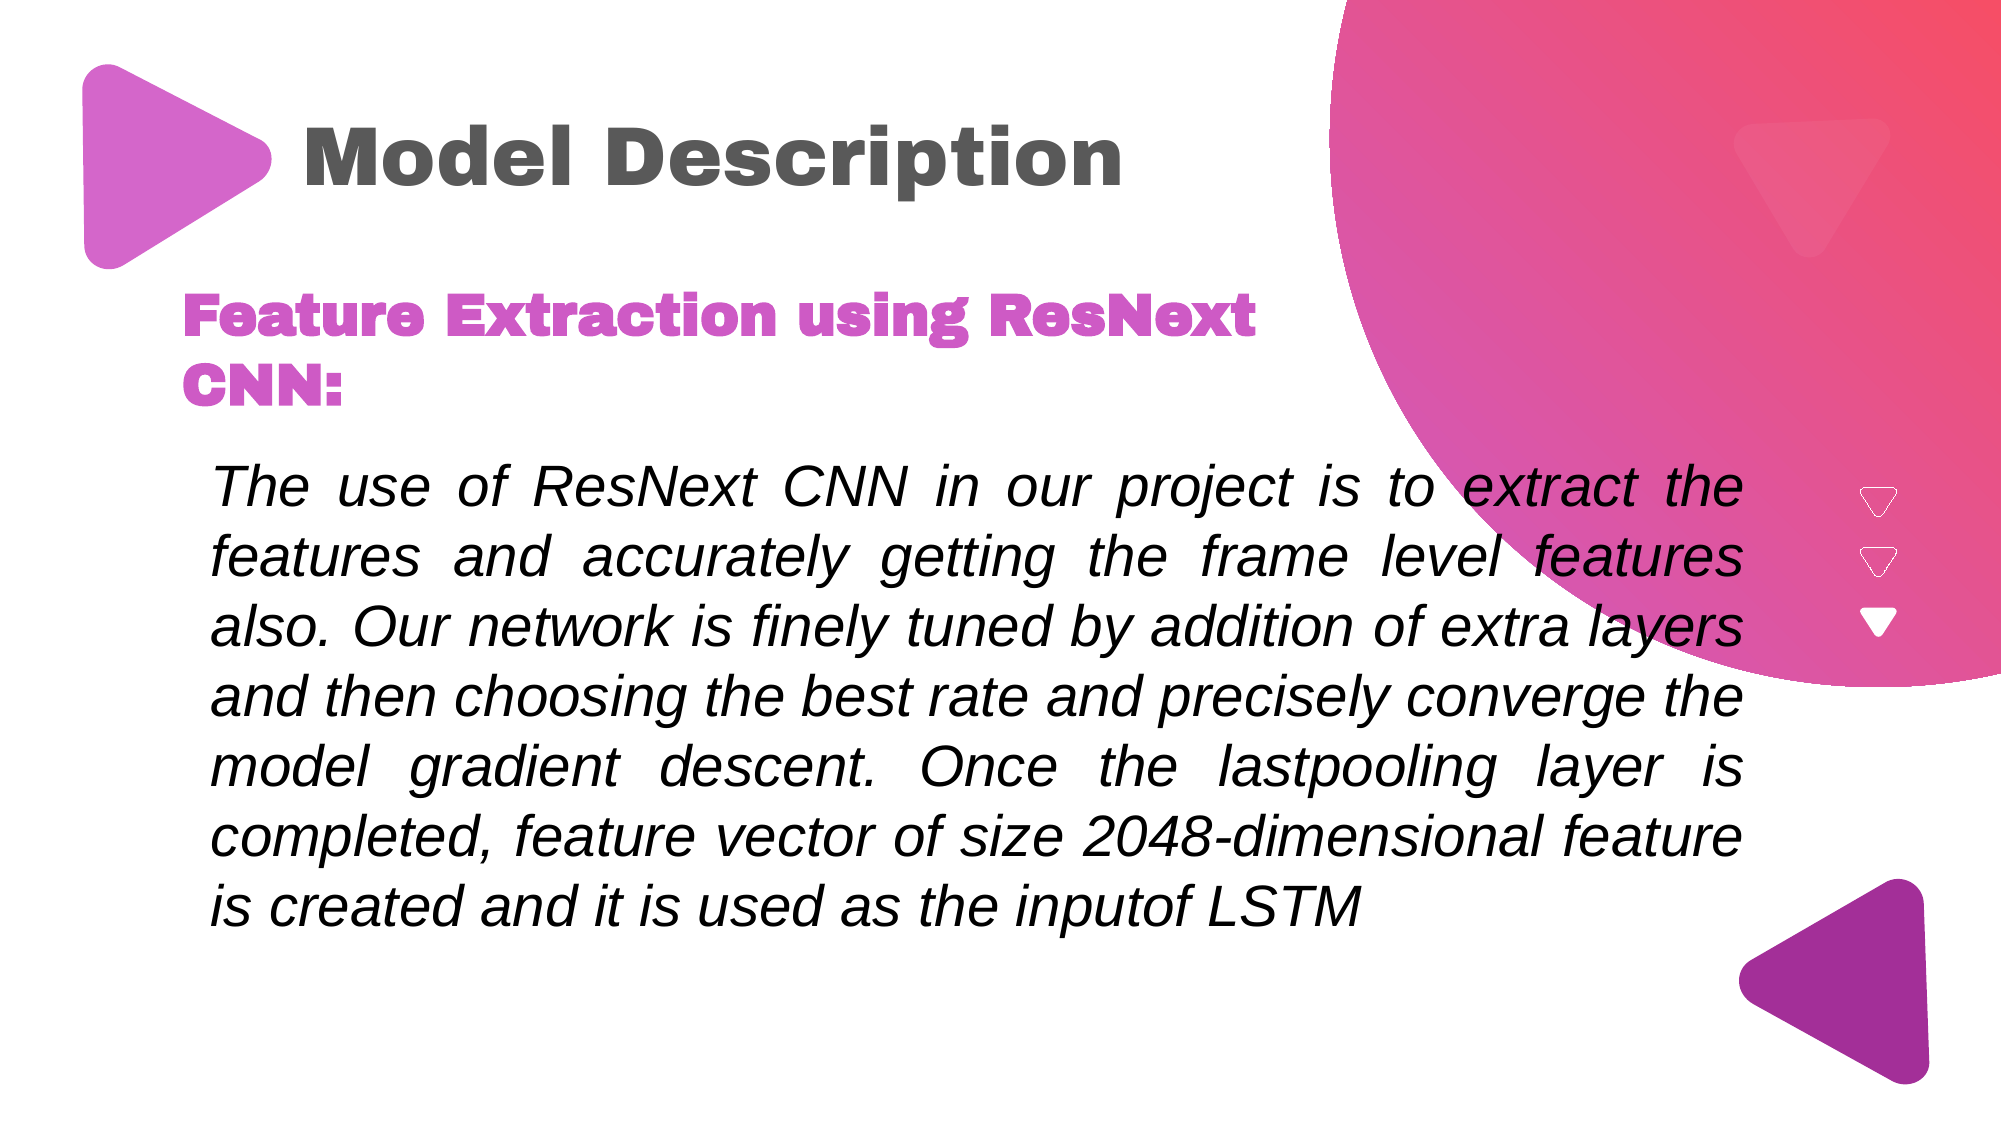

Model Description
Feature Extraction using ResNext CNN:
The use of ResNext CNN in our project is to extract the features and accurately getting the frame level features also. Our network is finely tuned by addition of extra layers and then choosing the best rate and precisely converge the model gradient descent. Once the lastpooling layer is completed, feature vector of size 2048-dimensional feature is created and it is used as the inputof LSTM